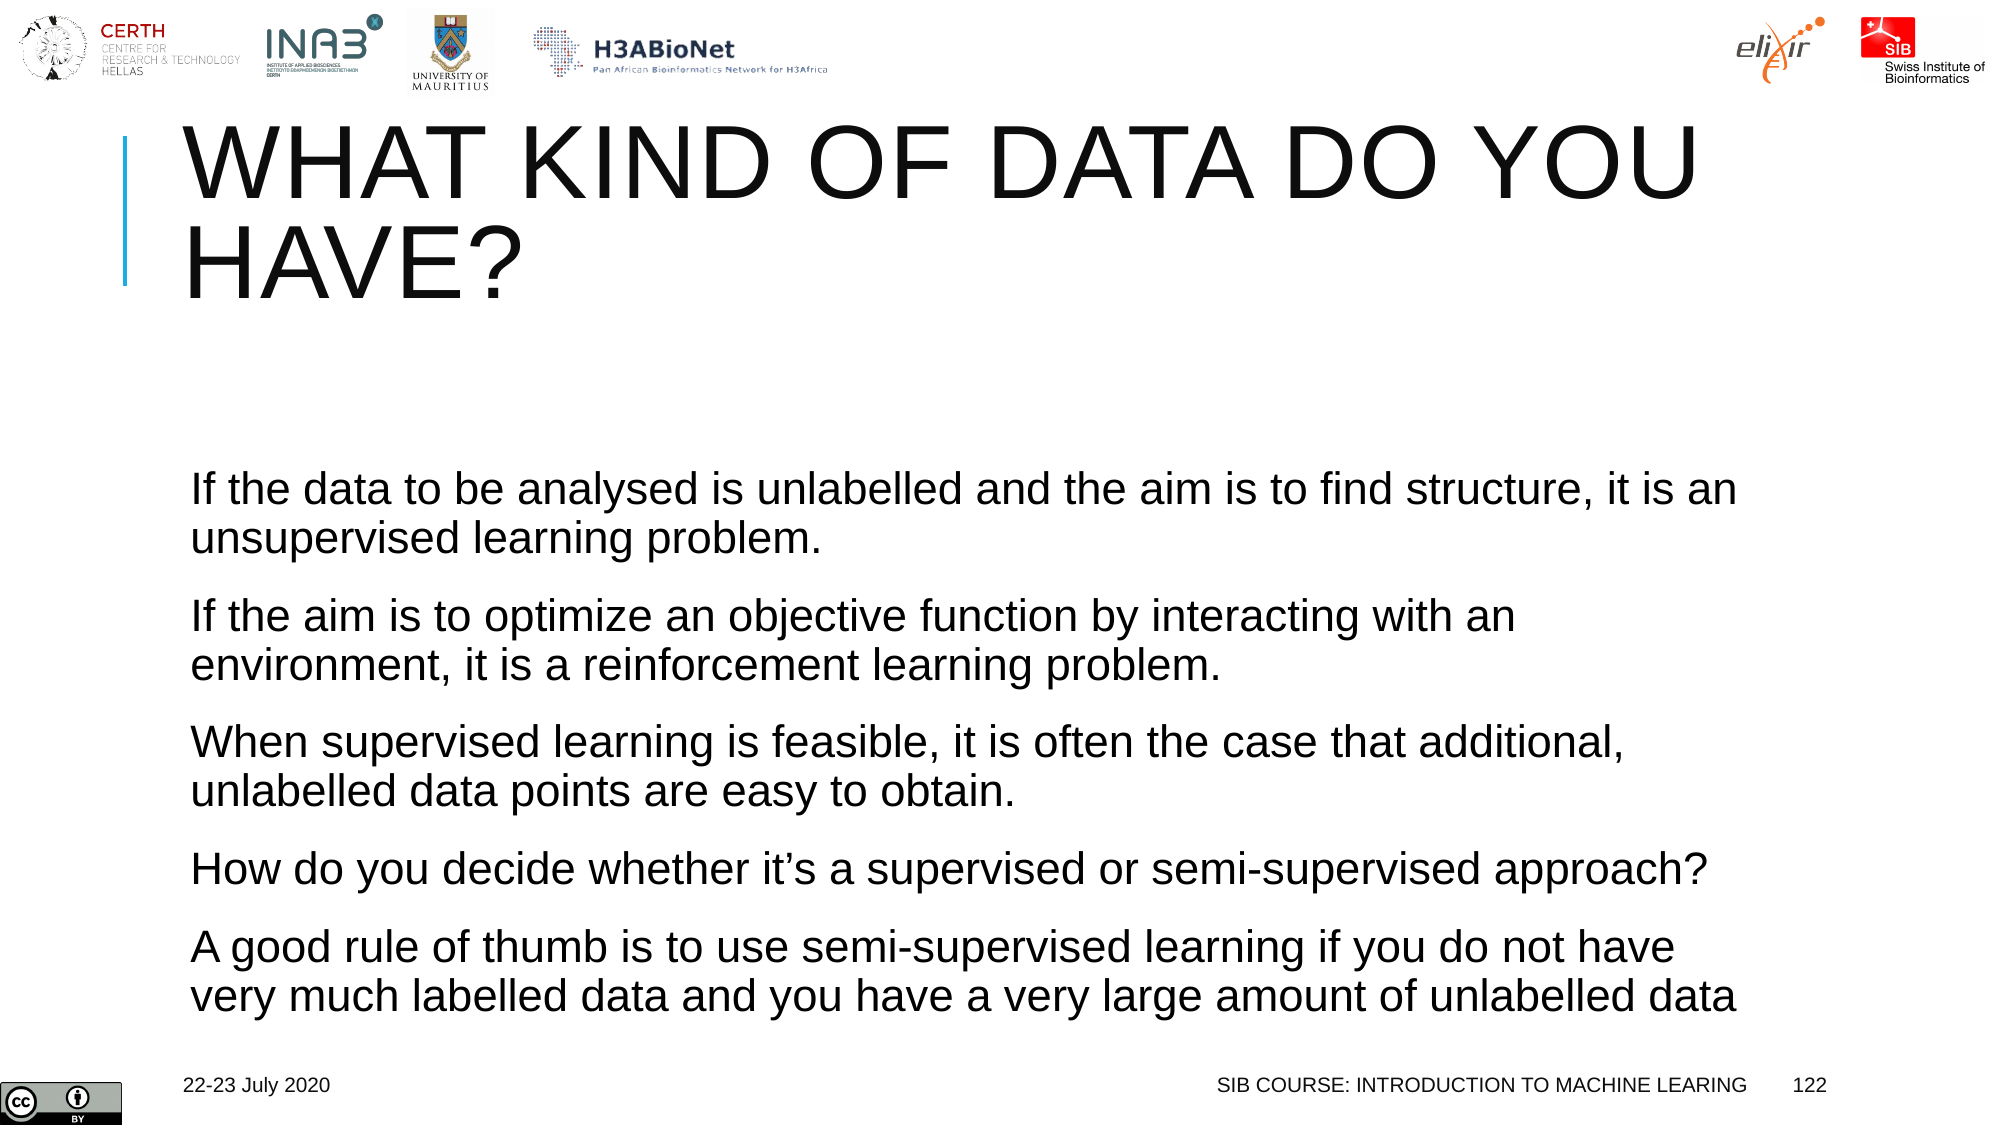

# What kind of data do you have?

If the data to be analysed is unlabelled and the aim is to find structure, it is an unsupervised learning problem.
If the aim is to optimize an objective function by interacting with an environment, it is a reinforcement learning problem.
When supervised learning is feasible, it is often the case that additional, unlabelled data points are easy to obtain.
How do you decide whether it’s a supervised or semi-supervised approach?
A good rule of thumb is to use semi-supervised learning if you do not have very much labelled data and you have a very large amount of unlabelled data
22-23 July 2020
SIB Course: Introduction to Machine Learing
122